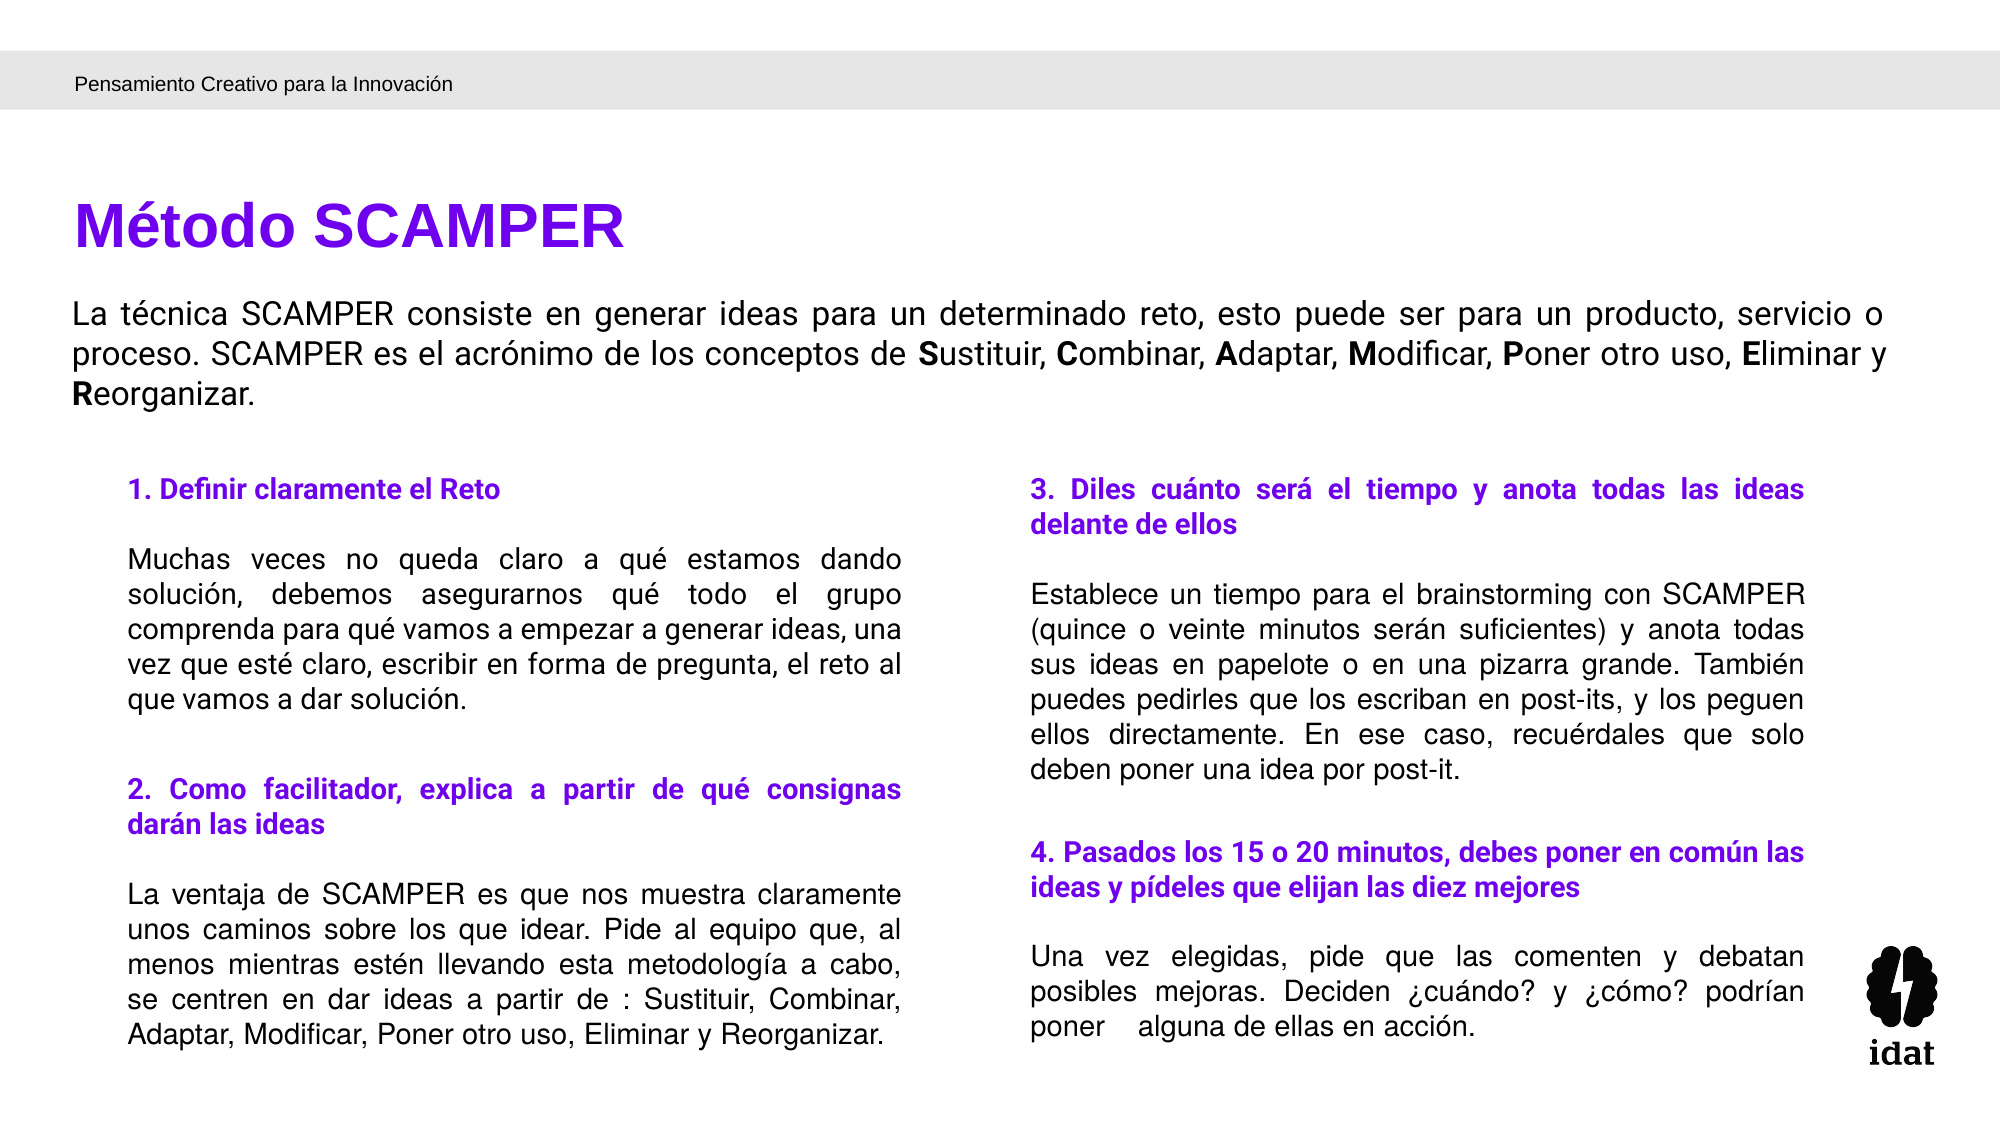

Pensamiento Creativo para la Innovación
Método SCAMPER
La técnica SCAMPER consiste en generar ideas para un determinado reto, esto puede ser para un producto, servicio o proceso. SCAMPER es el acrónimo de los conceptos de Sustituir, Combinar, Adaptar, Modificar, Poner otro uso, Eliminar y Reorganizar.

1. Definir claramente el Reto

Muchas veces no queda claro a qué estamos dando solución, debemos asegurarnos qué todo el grupo comprenda para qué vamos a empezar a generar ideas, una vez que esté claro, escribir en forma de pregunta, el reto al que vamos a dar solución.
3. Diles cuánto será el tiempo y anota todas las ideas delante de ellos

Establece un tiempo para el brainstorming con SCAMPER (quince o veinte minutos serán suficientes) y anota todas sus ideas en papelote o en una pizarra grande. También puedes pedirles que los escriban en post-its, y los peguen ellos directamente. En ese caso, recuérdales que solo deben poner una idea por post-it.
2. Como facilitador, explica a partir de qué consignas darán las ideas

La ventaja de SCAMPER es que nos muestra claramente unos caminos sobre los que idear. Pide al equipo que, al menos mientras estén llevando esta metodología a cabo, se centren en dar ideas a partir de : Sustituir, Combinar, Adaptar, Modificar, Poner otro uso, Eliminar y Reorganizar.
4. Pasados los 15 o 20 minutos, debes poner en común las ideas y pídeles que elijan las diez mejores

Una vez elegidas, pide que las comenten y debatan posibles mejoras. Deciden ¿cuándo? y ¿cómo? podrían poner    alguna de ellas en acción.